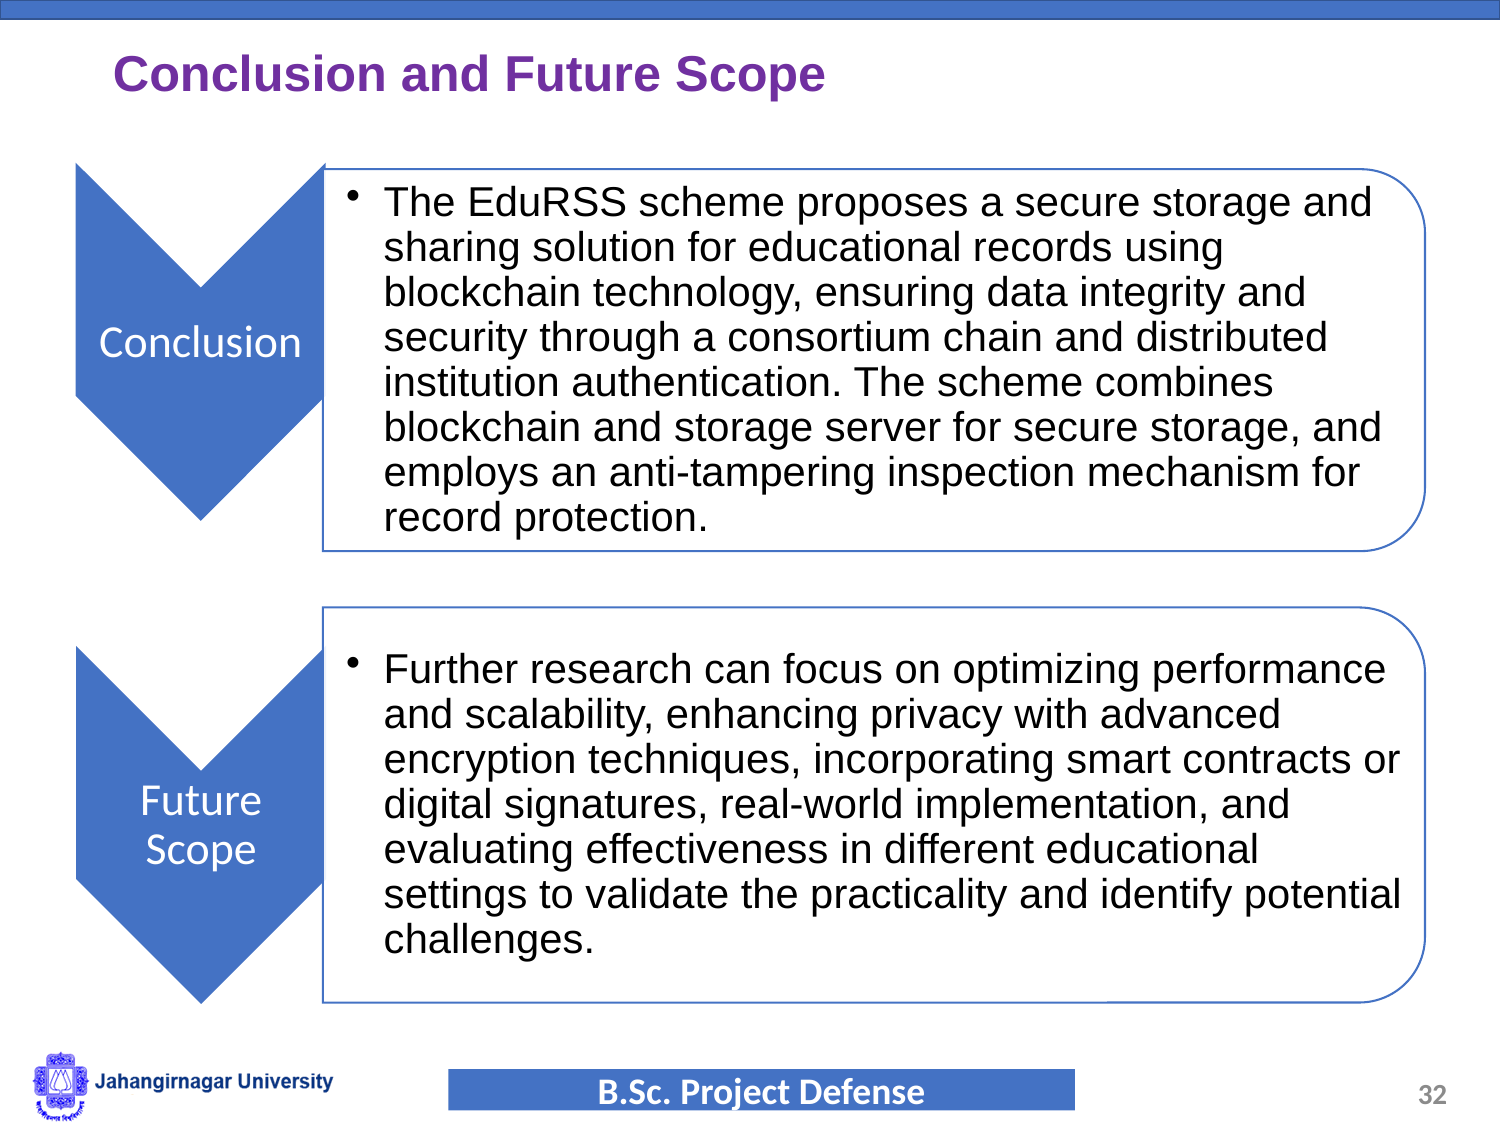

# Conclusion and Future Scope
Conclusion
The EduRSS scheme proposes a secure storage and sharing solution for educational records using blockchain technology, ensuring data integrity and security through a consortium chain and distributed institution authentication. The scheme combines blockchain and storage server for secure storage, and employs an anti-tampering inspection mechanism for record protection.
Future Scope
Further research can focus on optimizing performance and scalability, enhancing privacy with advanced encryption techniques, incorporating smart contracts or digital signatures, real-world implementation, and evaluating effectiveness in different educational settings to validate the practicality and identify potential challenges.
32